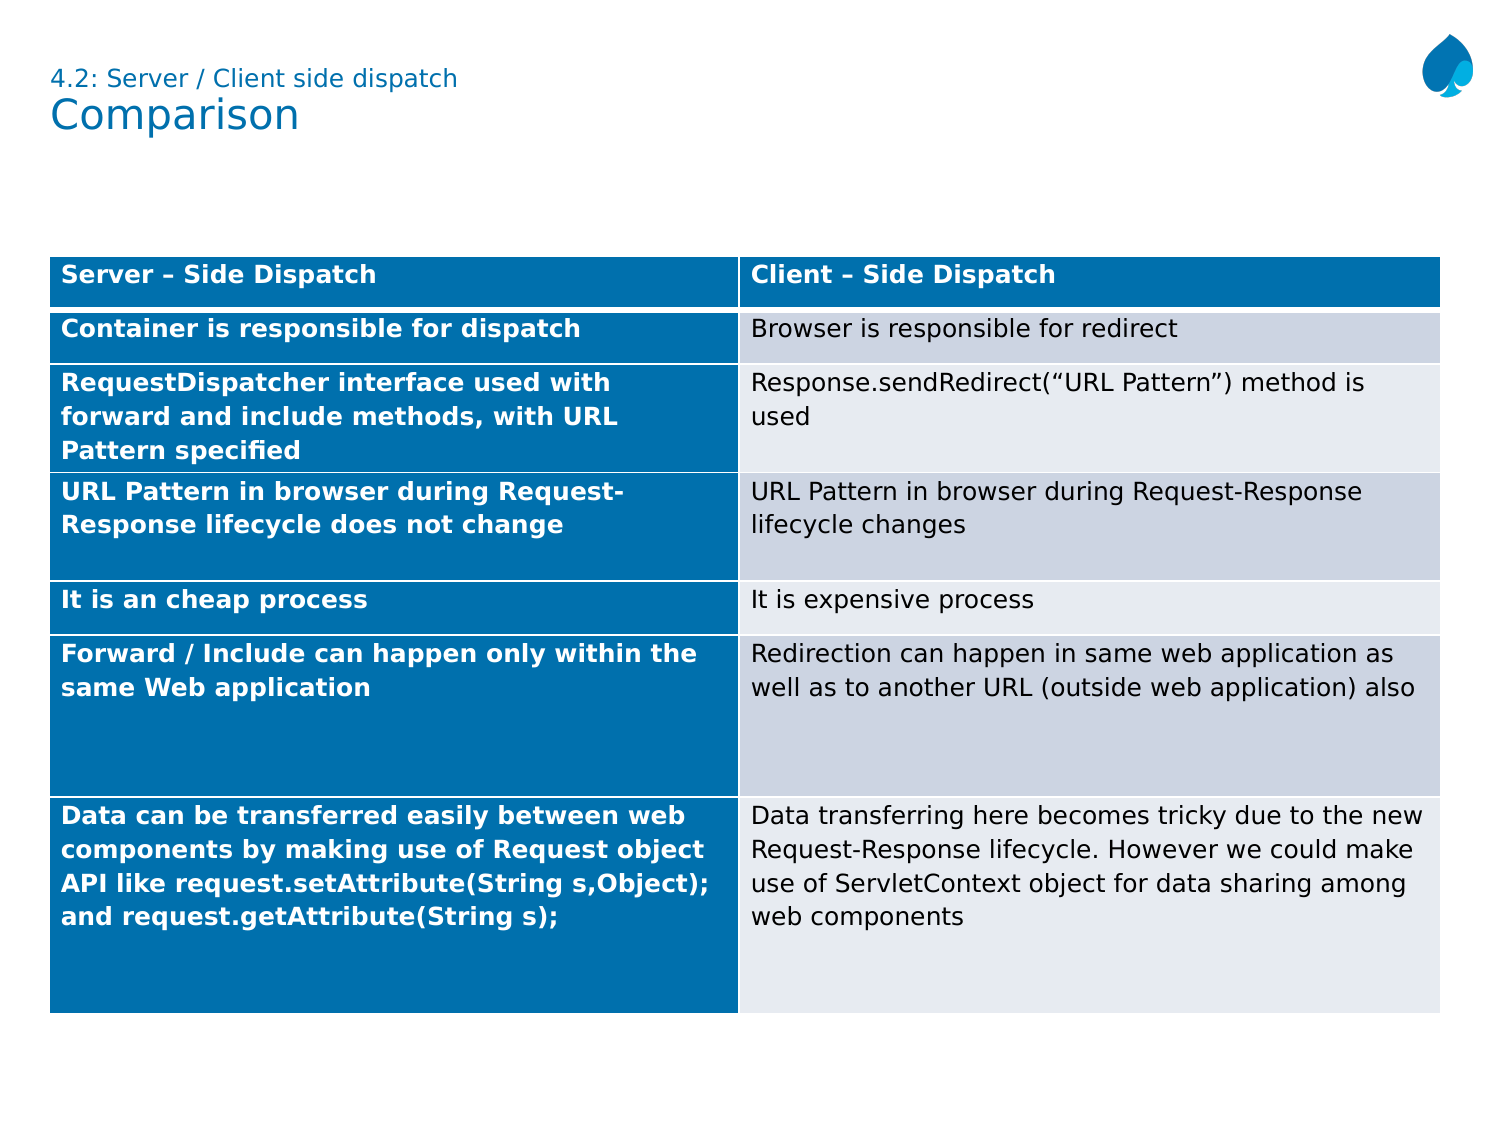

# 4.2: Server / Client side dispatch Comparison
| Server – Side Dispatch | Client – Side Dispatch |
| --- | --- |
| Container is responsible for dispatch | Browser is responsible for redirect |
| RequestDispatcher interface used with forward and include methods, with URL Pattern specified | Response.sendRedirect(“URL Pattern”) method is used |
| URL Pattern in browser during Request-Response lifecycle does not change | URL Pattern in browser during Request-Response lifecycle changes |
| It is an cheap process | It is expensive process |
| Forward / Include can happen only within the same Web application | Redirection can happen in same web application as well as to another URL (outside web application) also |
| Data can be transferred easily between web components by making use of Request object API like request.setAttribute(String s,Object); and request.getAttribute(String s); | Data transferring here becomes tricky due to the new Request-Response lifecycle. However we could make use of ServletContext object for data sharing among web components |